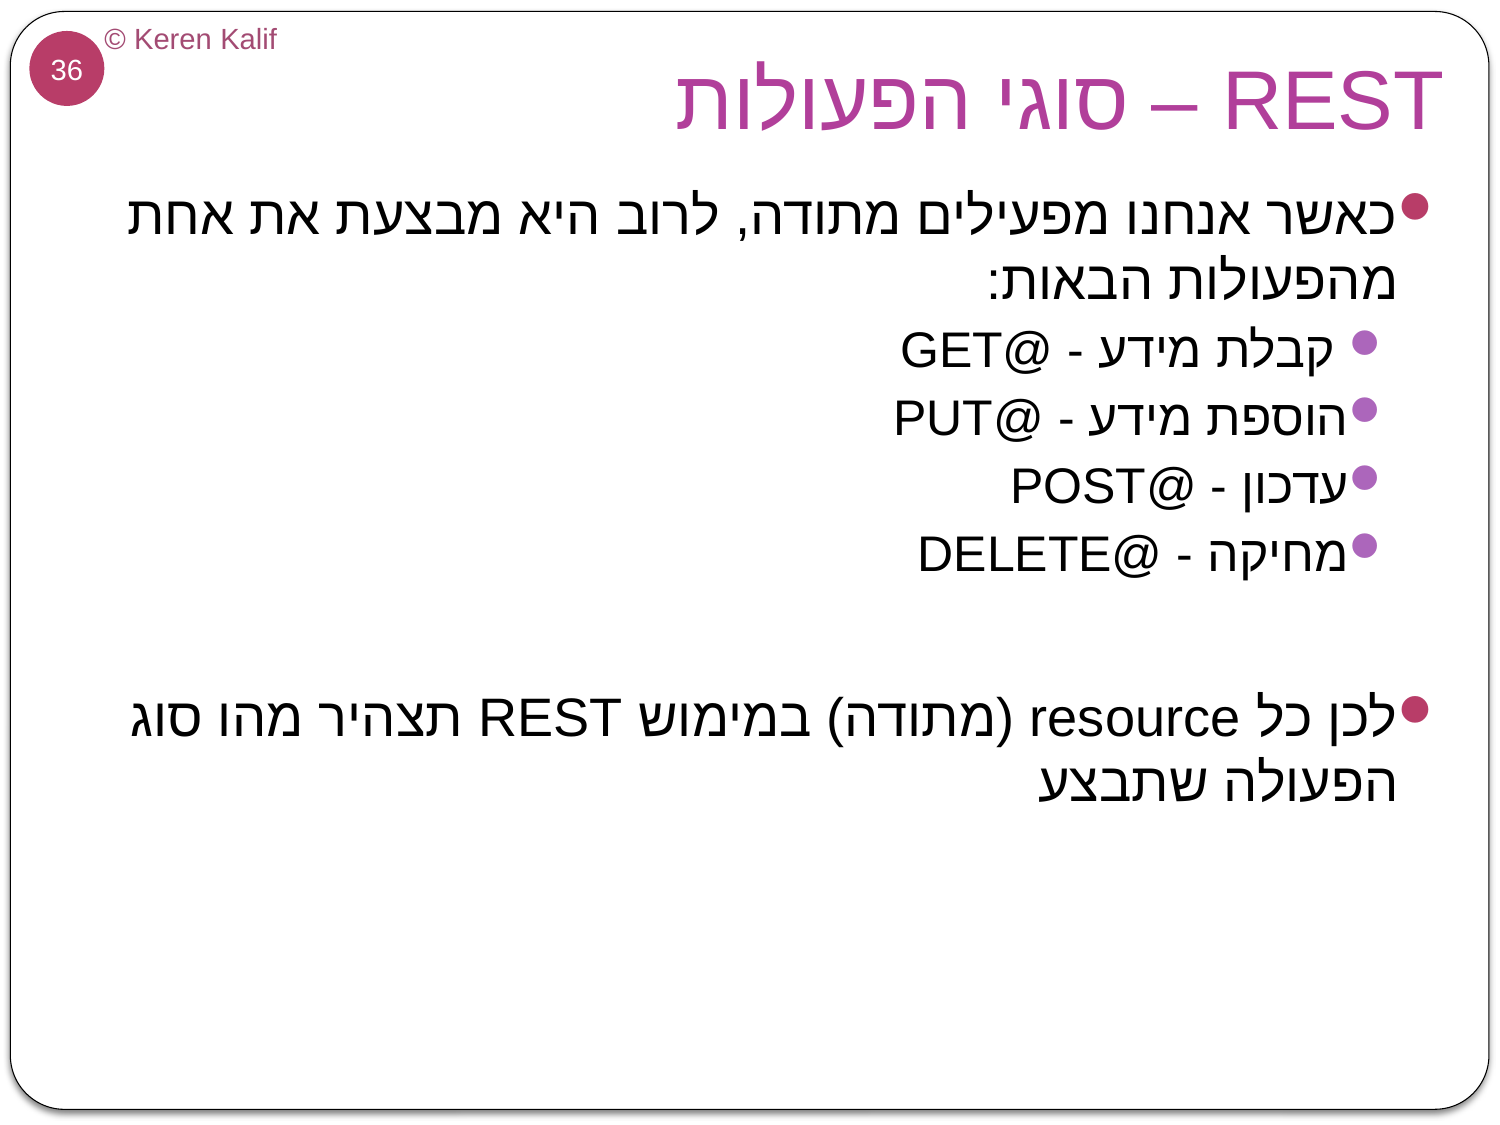

# REST – סוגי הפעולות
כאשר אנחנו מפעילים מתודה, לרוב היא מבצעת את אחת מהפעולות הבאות:
 קבלת מידע - @GET
הוספת מידע - @PUT
עדכון - @POST
מחיקה - @DELETE

לכן כל resource (מתודה) במימוש REST תצהיר מהו סוג הפעולה שתבצע